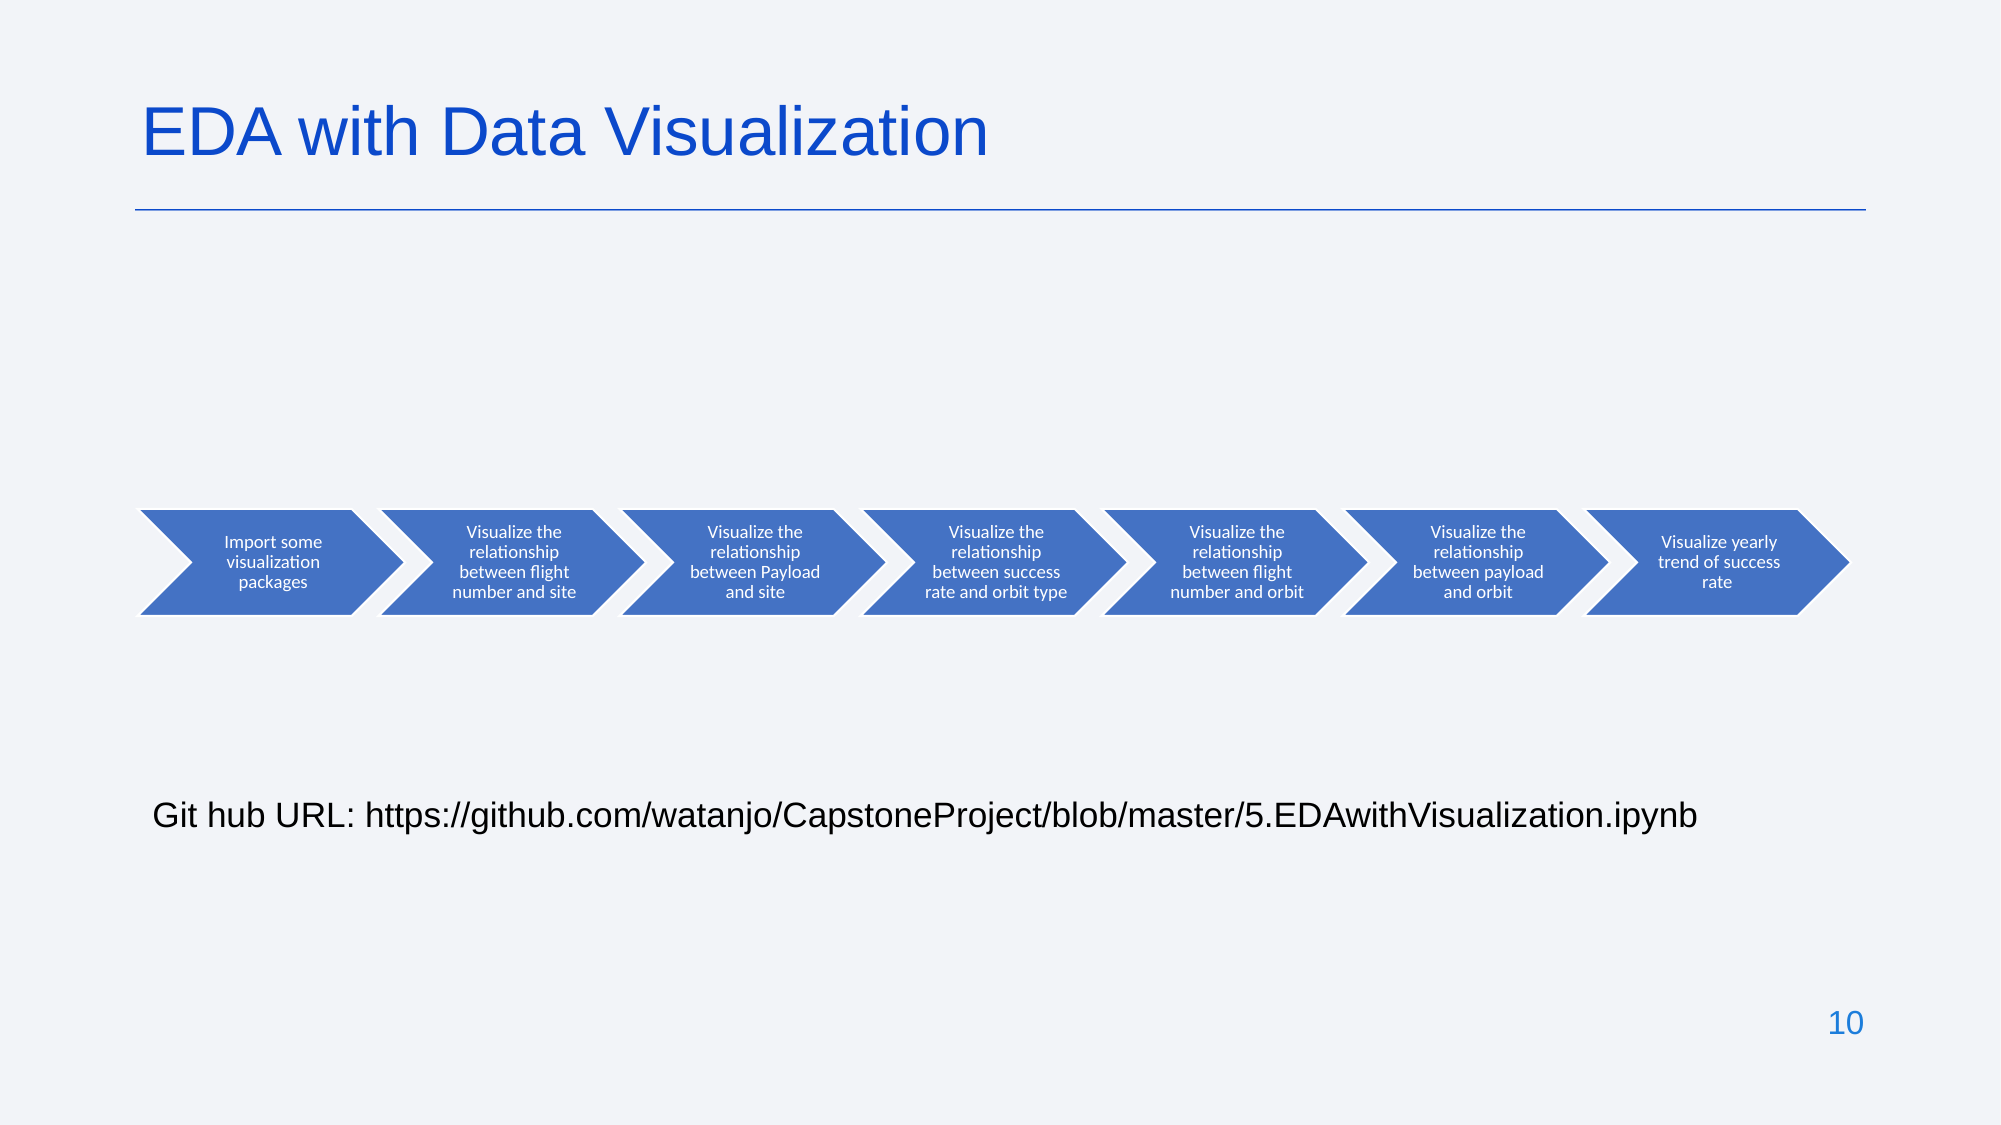

EDA with Data Visualization
Import some visualization packages
Visualize the relationship between flight number and site
Visualize the relationship between Payload and site
Visualize the relationship between success rate and orbit type
Visualize the relationship between flight number and orbit
Visualize the relationship between payload and orbit
Visualize yearly trend of success rate
Git hub URL: https://github.com/watanjo/CapstoneProject/blob/master/5.EDAwithVisualization.ipynb

10